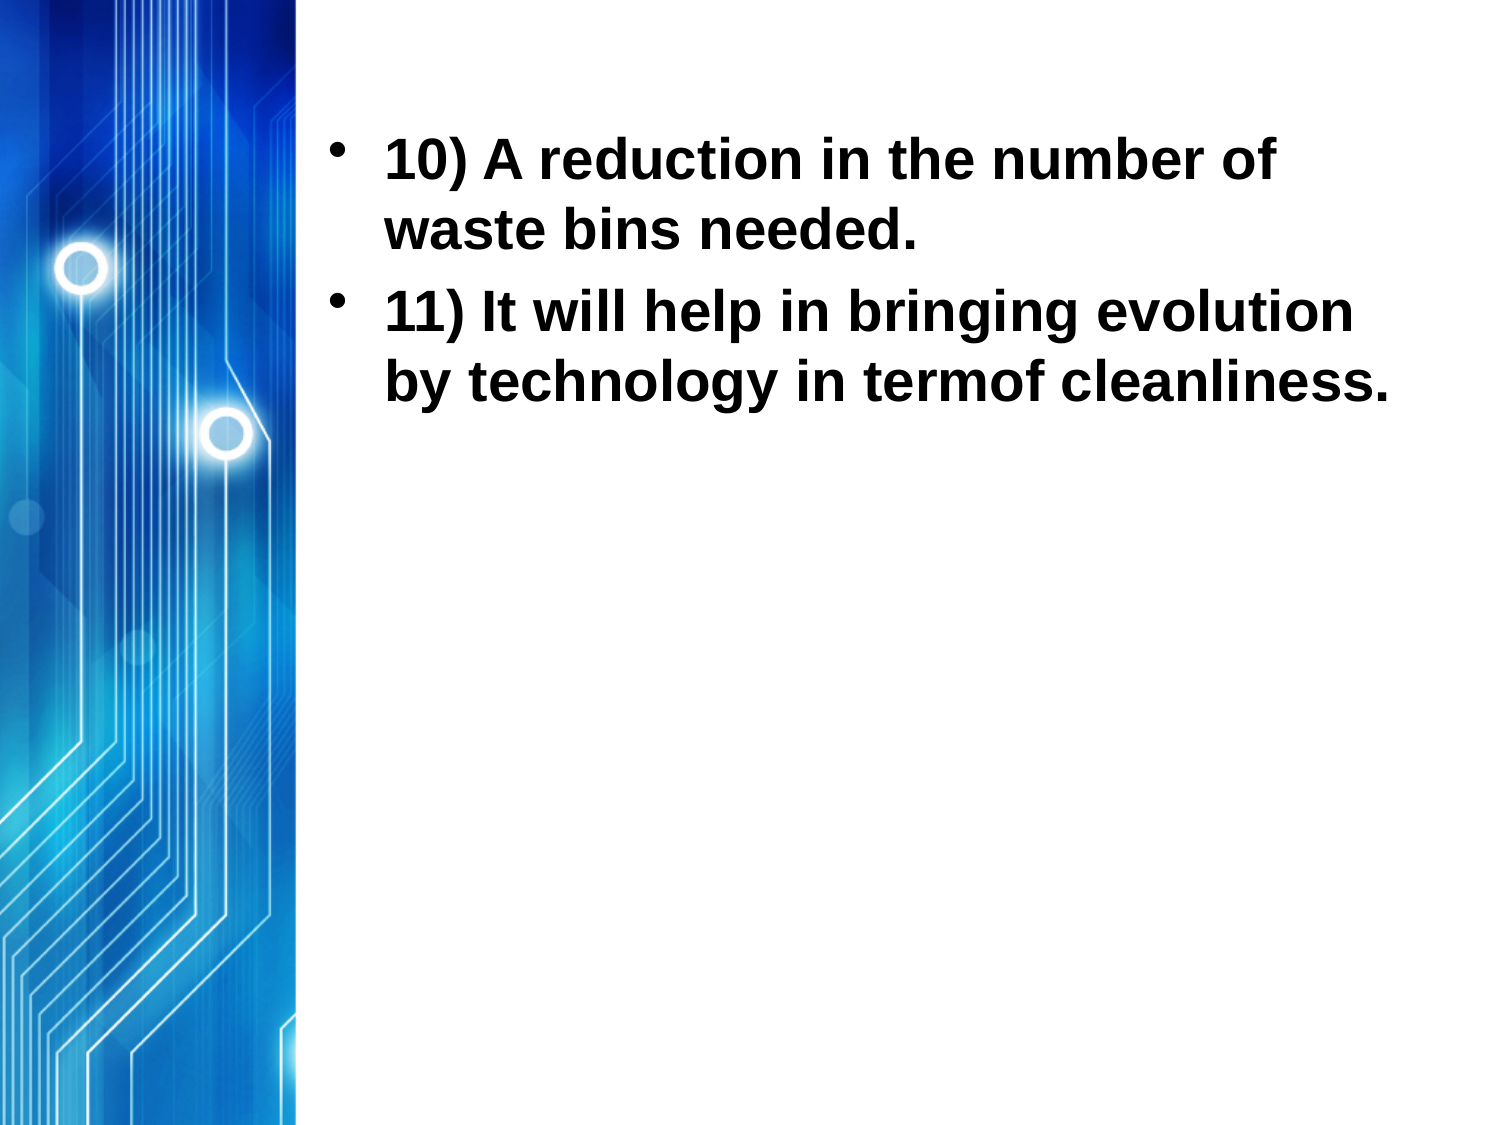

10) A reduction in the number of waste bins needed.
11) It will help in bringing evolution by technology in termof cleanliness.